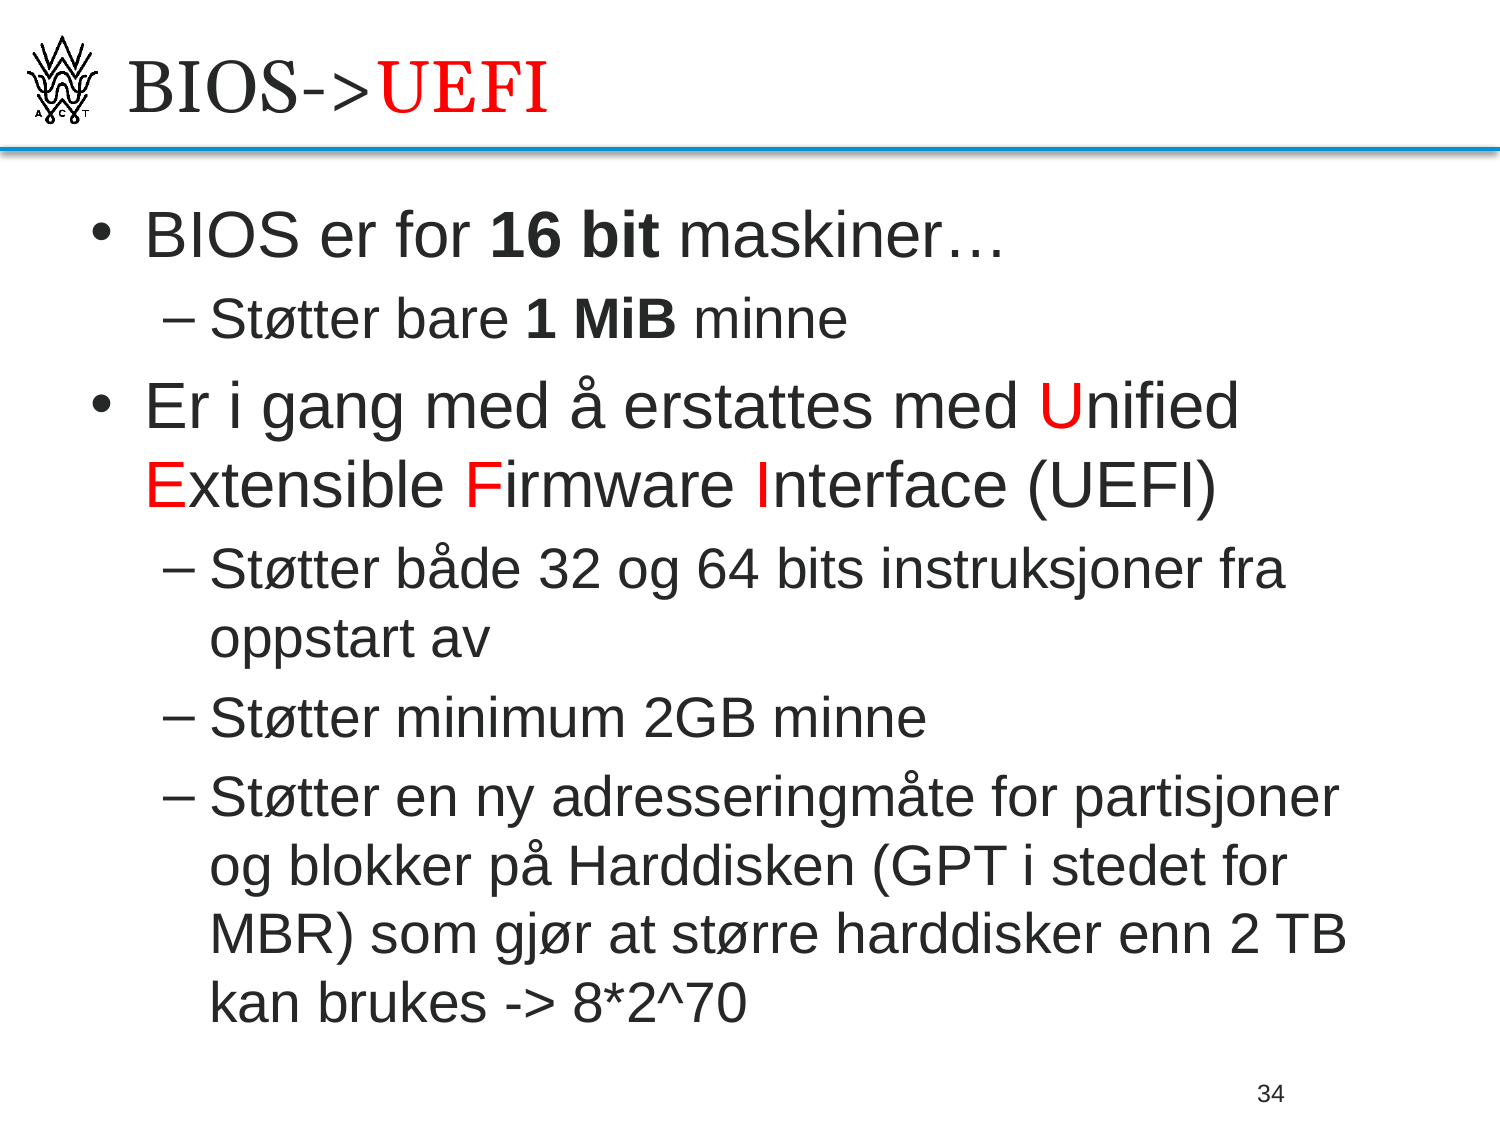

# BIOS->UEFI
BIOS er for 16 bit maskiner…
Støtter bare 1 MiB minne
Er i gang med å erstattes med Unified Extensible Firmware Interface (UEFI)
Støtter både 32 og 64 bits instruksjoner fra oppstart av
Støtter minimum 2GB minne
Støtter en ny adresseringmåte for partisjoner og blokker på Harddisken (GPT i stedet for MBR) som gjør at større harddisker enn 2 TB kan brukes -> 8*2^70

26.09.2013
Bjørn O. Listog -- blistog@nith.no
34